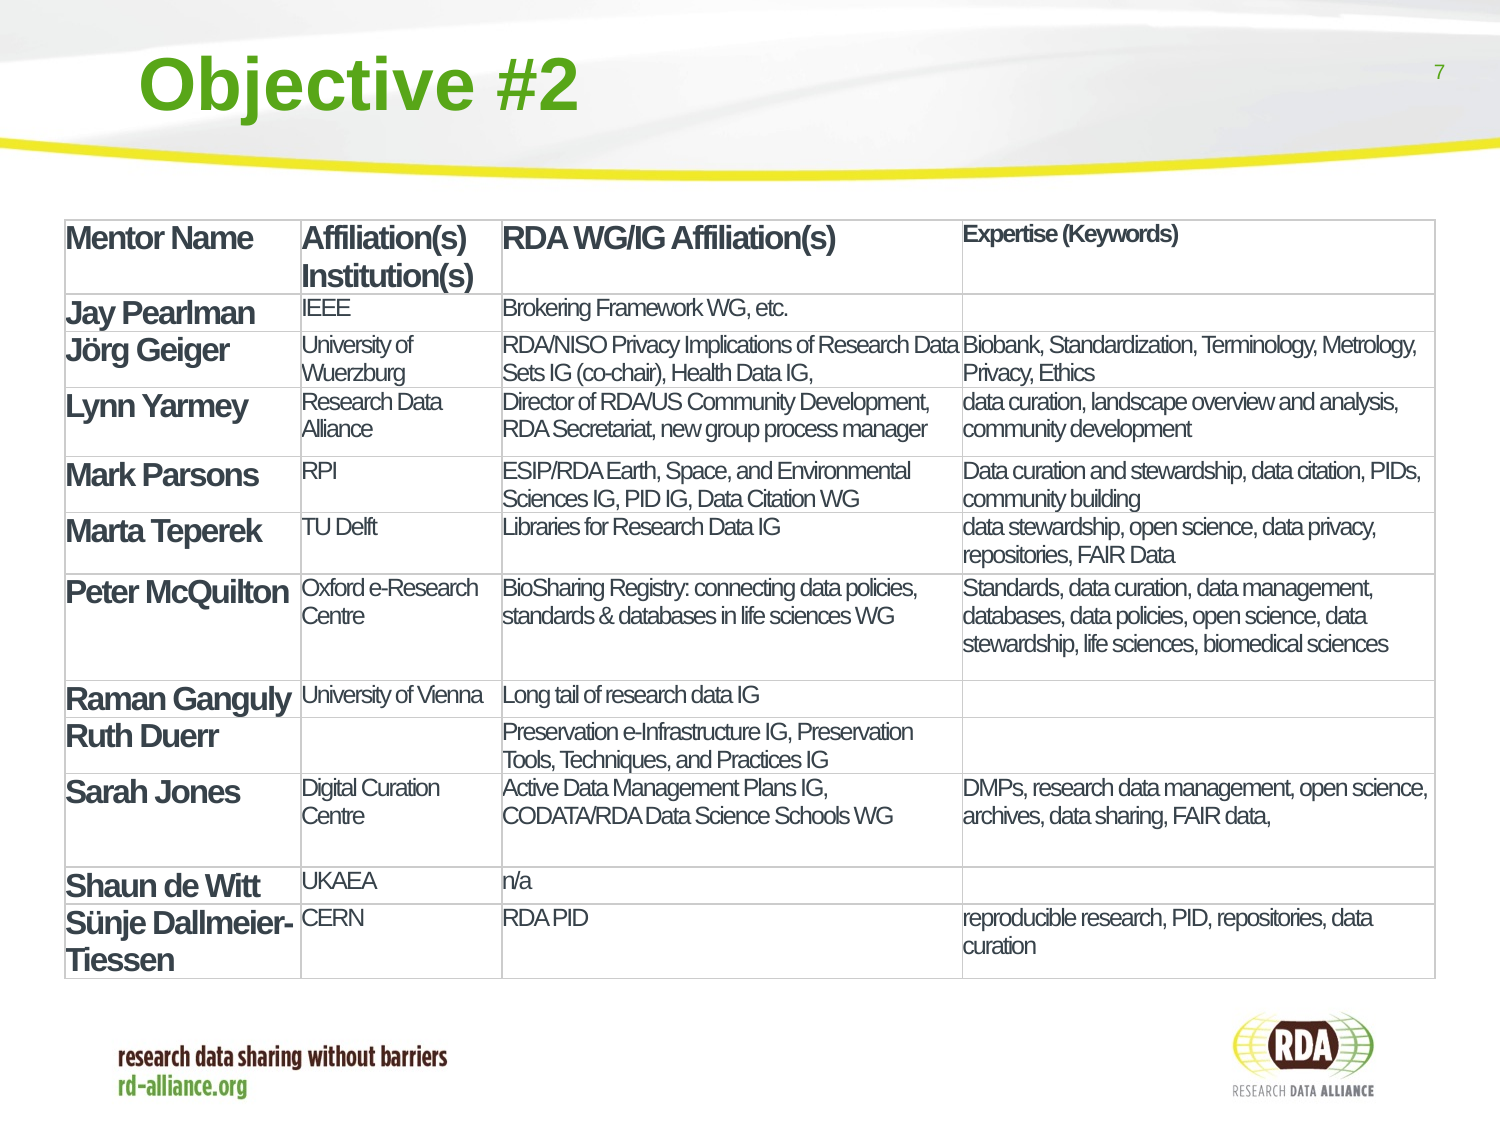

# Objective #2
| Mentor Name | Affiliation(s) Institution(s) | RDA WG/IG Affiliation(s) | Expertise (Keywords) |
| --- | --- | --- | --- |
| Jay Pearlman | IEEE | Brokering Framework WG, etc. |  |
| Jörg Geiger | University of Wuerzburg | RDA/NISO Privacy Implications of Research Data Sets IG (co-chair), Health Data IG, | Biobank, Standardization, Terminology, Metrology, Privacy, Ethics |
| Lynn Yarmey | Research Data Alliance | Director of RDA/US Community Development, RDA Secretariat, new group process manager | data curation, landscape overview and analysis, community development |
| Mark Parsons | RPI | ESIP/RDA Earth, Space, and Environmental Sciences IG, PID IG, Data Citation WG | Data curation and stewardship, data citation, PIDs, community building |
| Marta Teperek | TU Delft | Libraries for Research Data IG | data stewardship, open science, data privacy, repositories, FAIR Data |
| Peter McQuilton | Oxford e-Research Centre | BioSharing Registry: connecting data policies, standards & databases in life sciences WG | Standards, data curation, data management, databases, data policies, open science, data stewardship, life sciences, biomedical sciences |
| Raman Ganguly | University of Vienna | Long tail of research data IG |  |
| Ruth Duerr |  | Preservation e-Infrastructure IG, Preservation Tools, Techniques, and Practices IG |  |
| Sarah Jones | Digital Curation Centre | Active Data Management Plans IG, CODATA/RDA Data Science Schools WG | DMPs, research data management, open science, archives, data sharing, FAIR data, |
| Shaun de Witt | UKAEA | n/a |  |
| Sünje Dallmeier-Tiessen | CERN | RDA PID | reproducible research, PID, repositories, data curation |